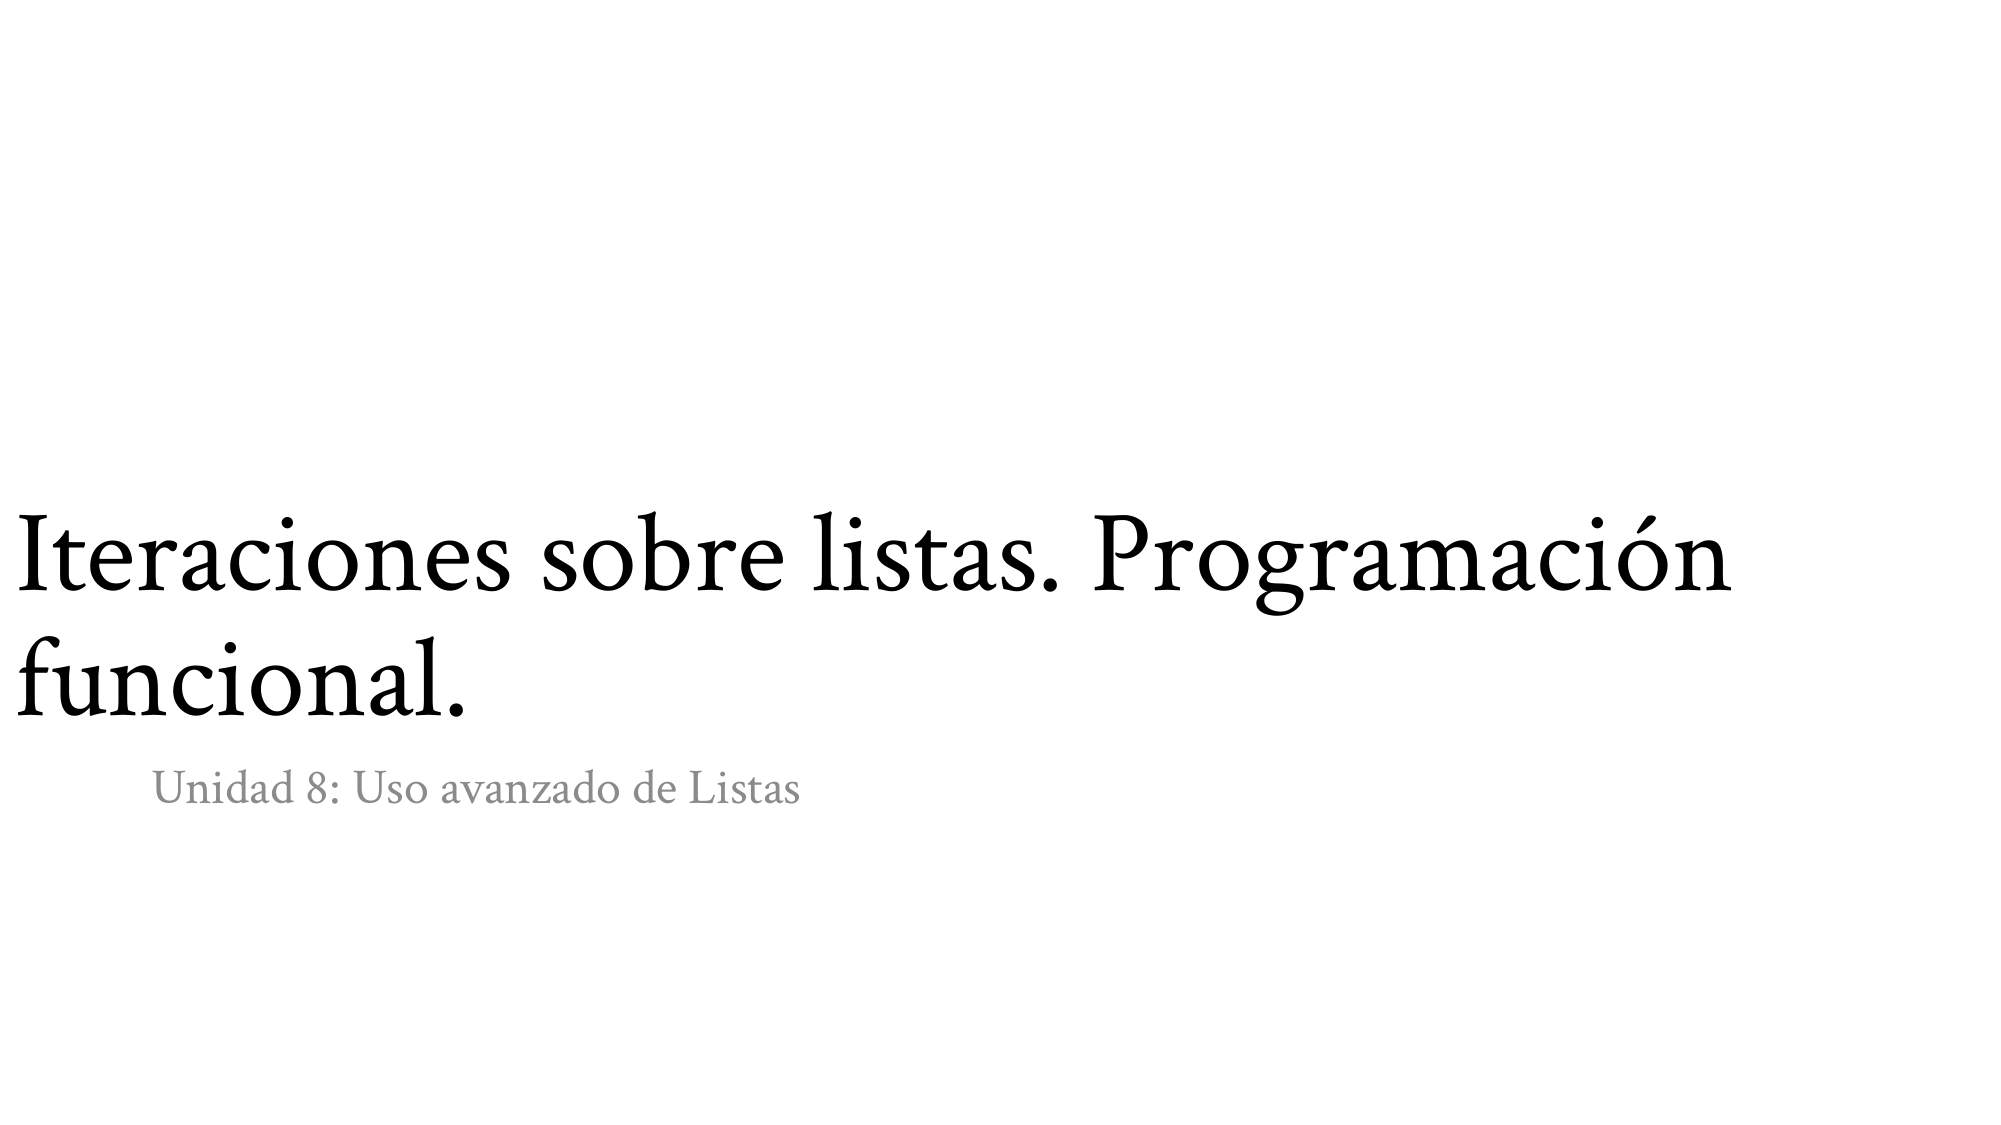

# Iteraciones sobre listas. Programación funcional.
Unidad 8: Uso avanzado de Listas